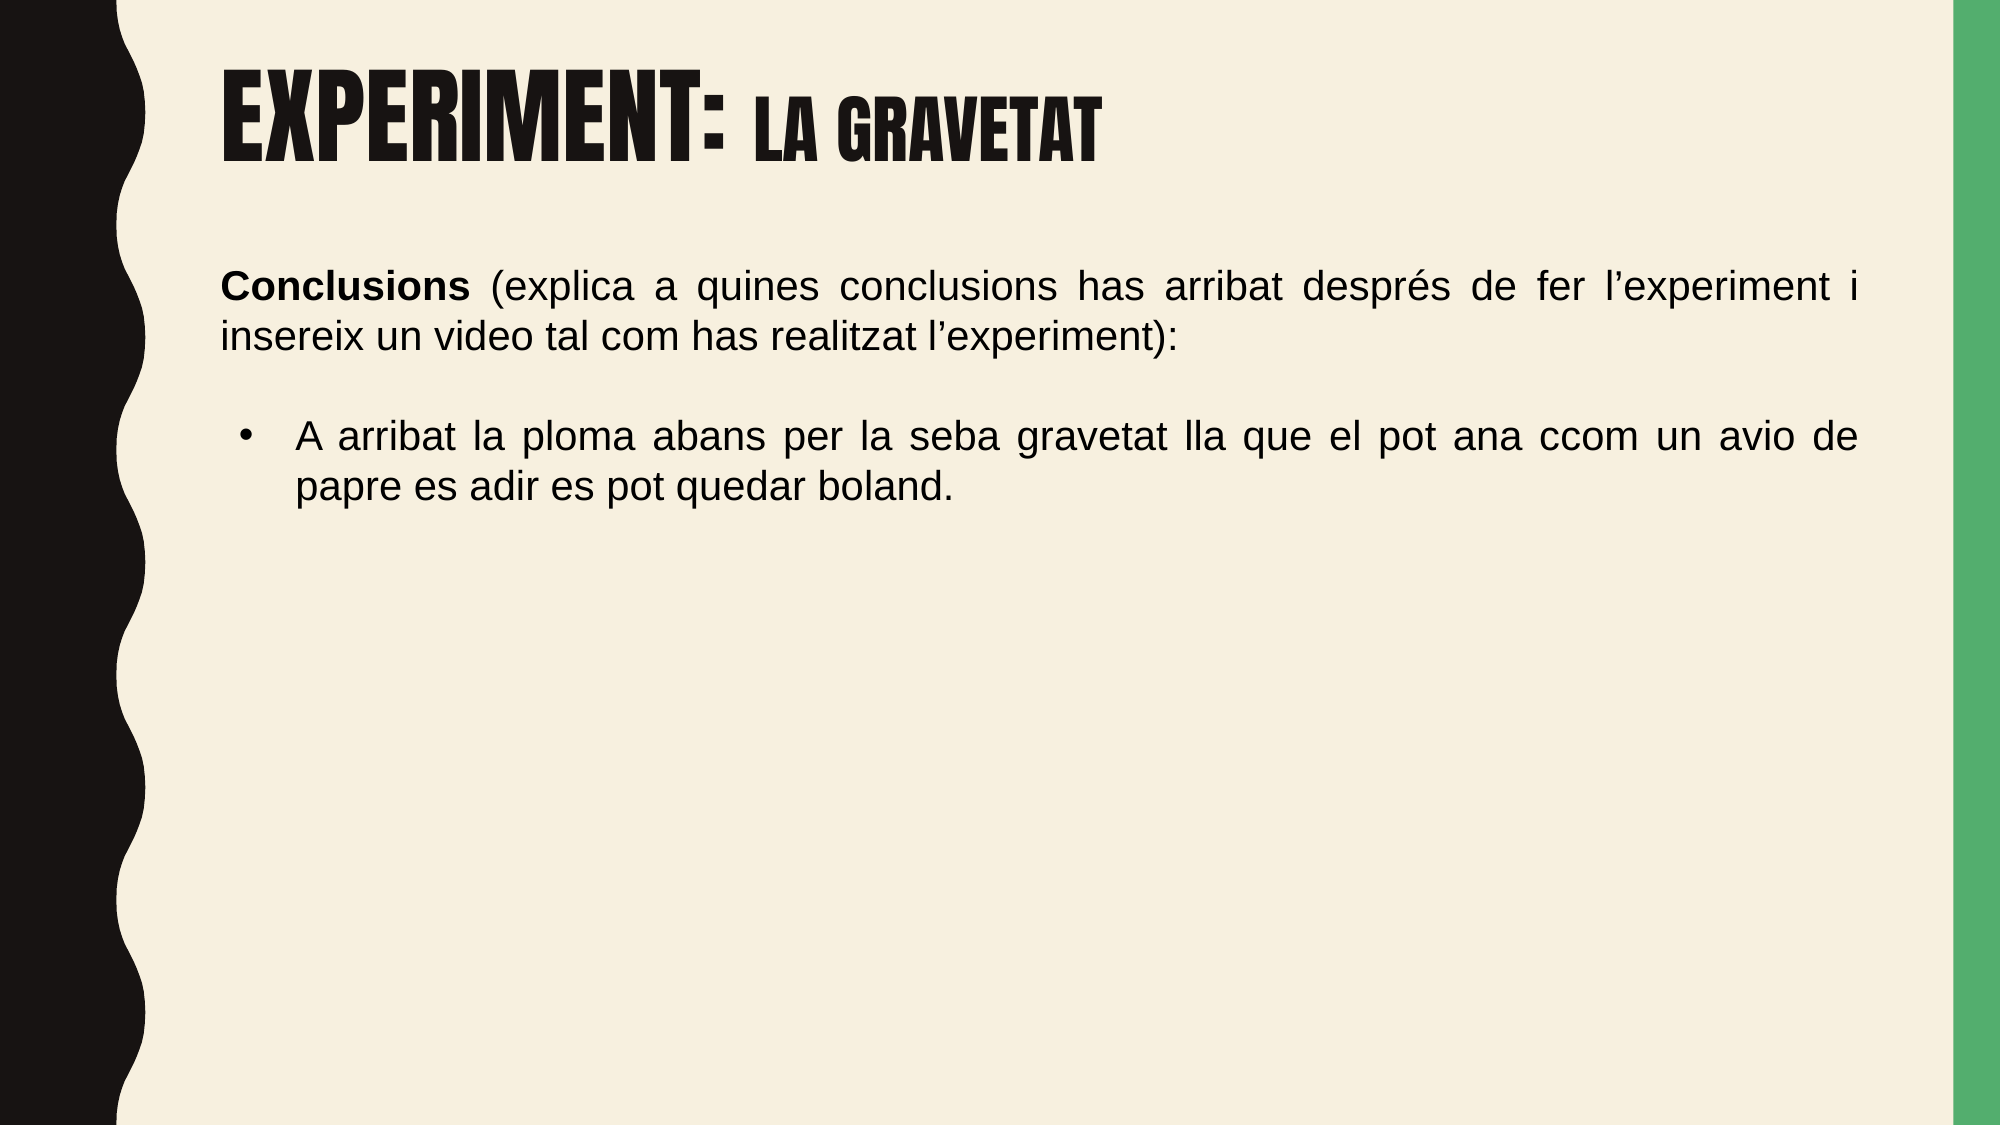

# EXPERIMENT: LA GRAVETAT
Conclusions (explica a quines conclusions has arribat després de fer l’experiment i insereix un video tal com has realitzat l’experiment):

A arribat la ploma abans per la seba gravetat lla que el pot ana ccom un avio de papre es adir es pot quedar boland.